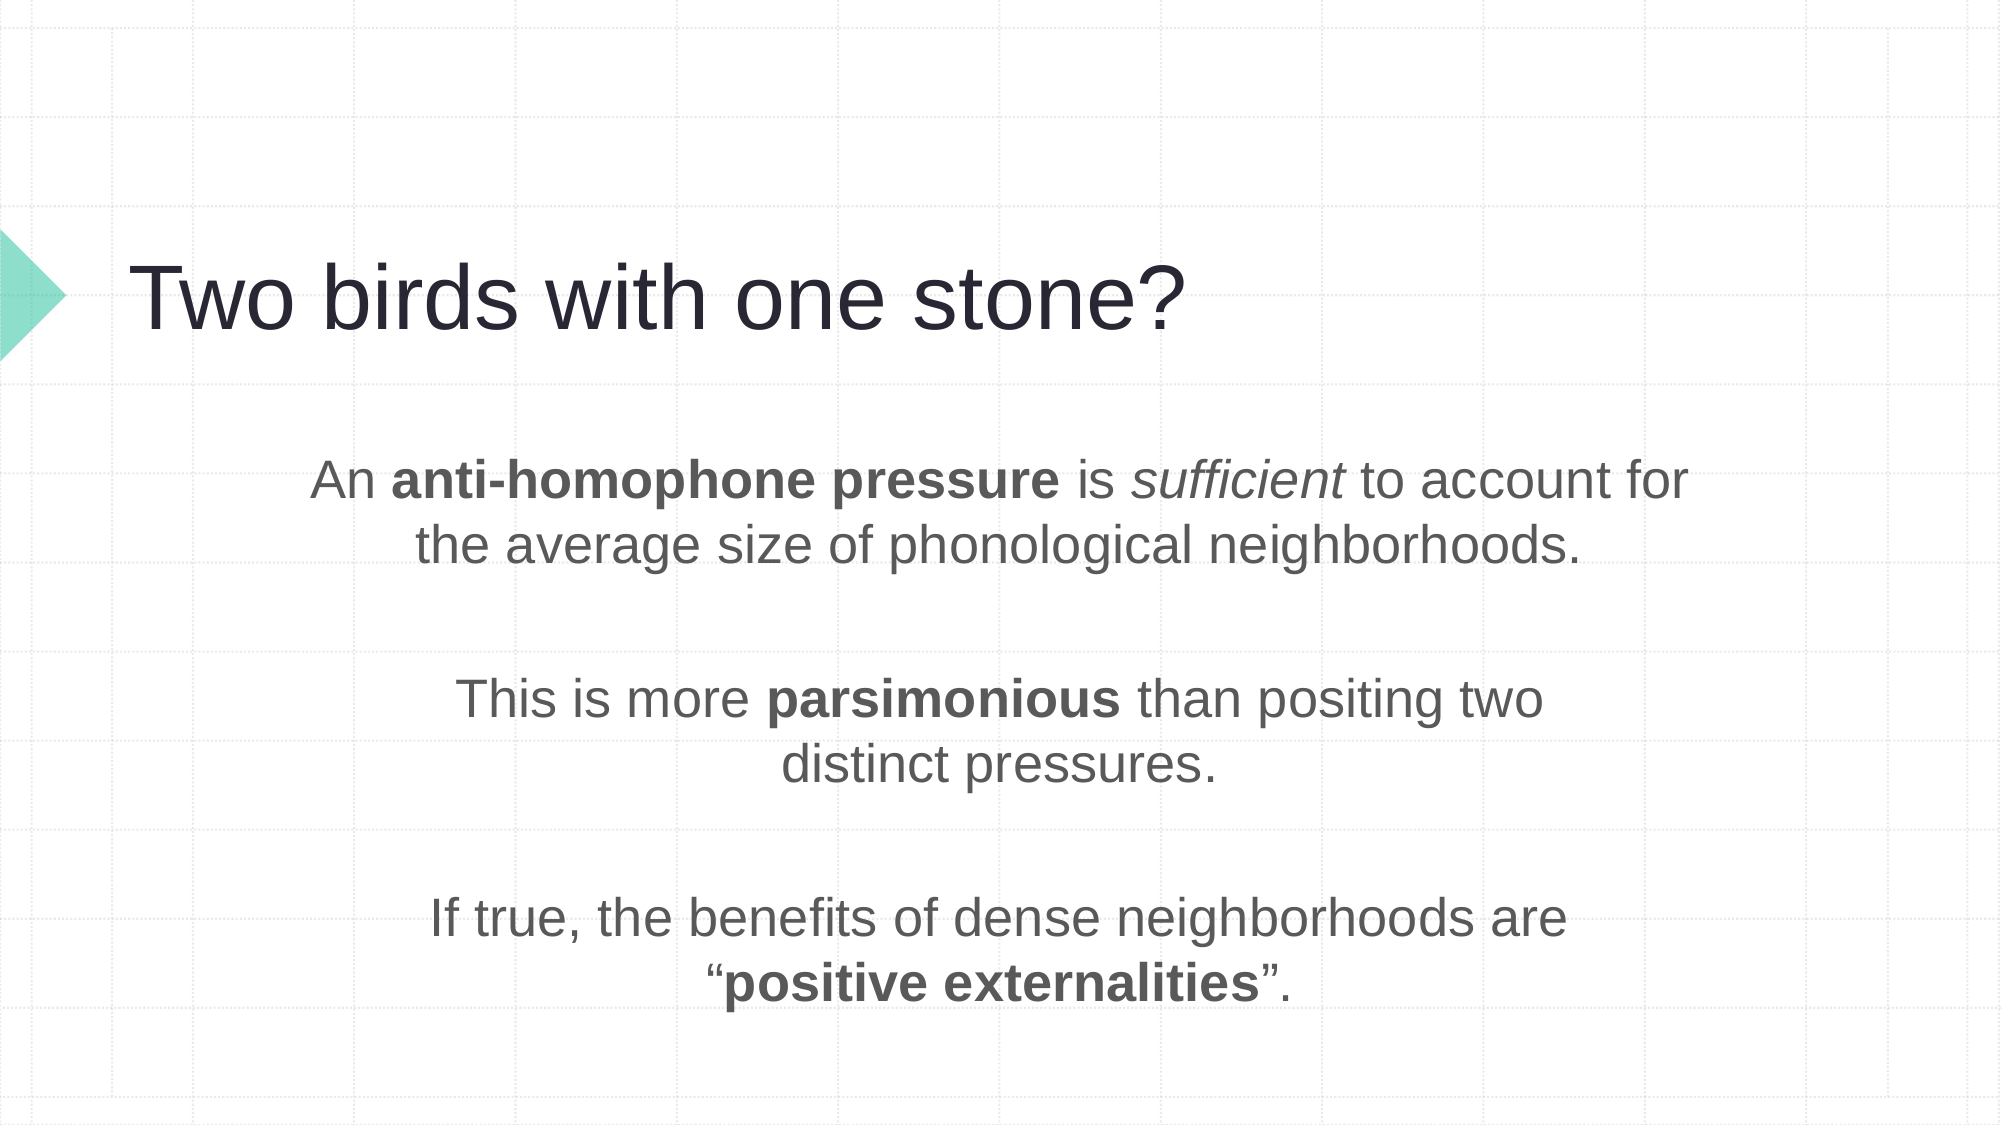

# Two birds with one stone?
An anti-homophone pressure is sufficient to account for the average size of phonological neighborhoods.
This is more parsimonious than positing two distinct pressures.
If true, the benefits of dense neighborhoods are “positive externalities”.